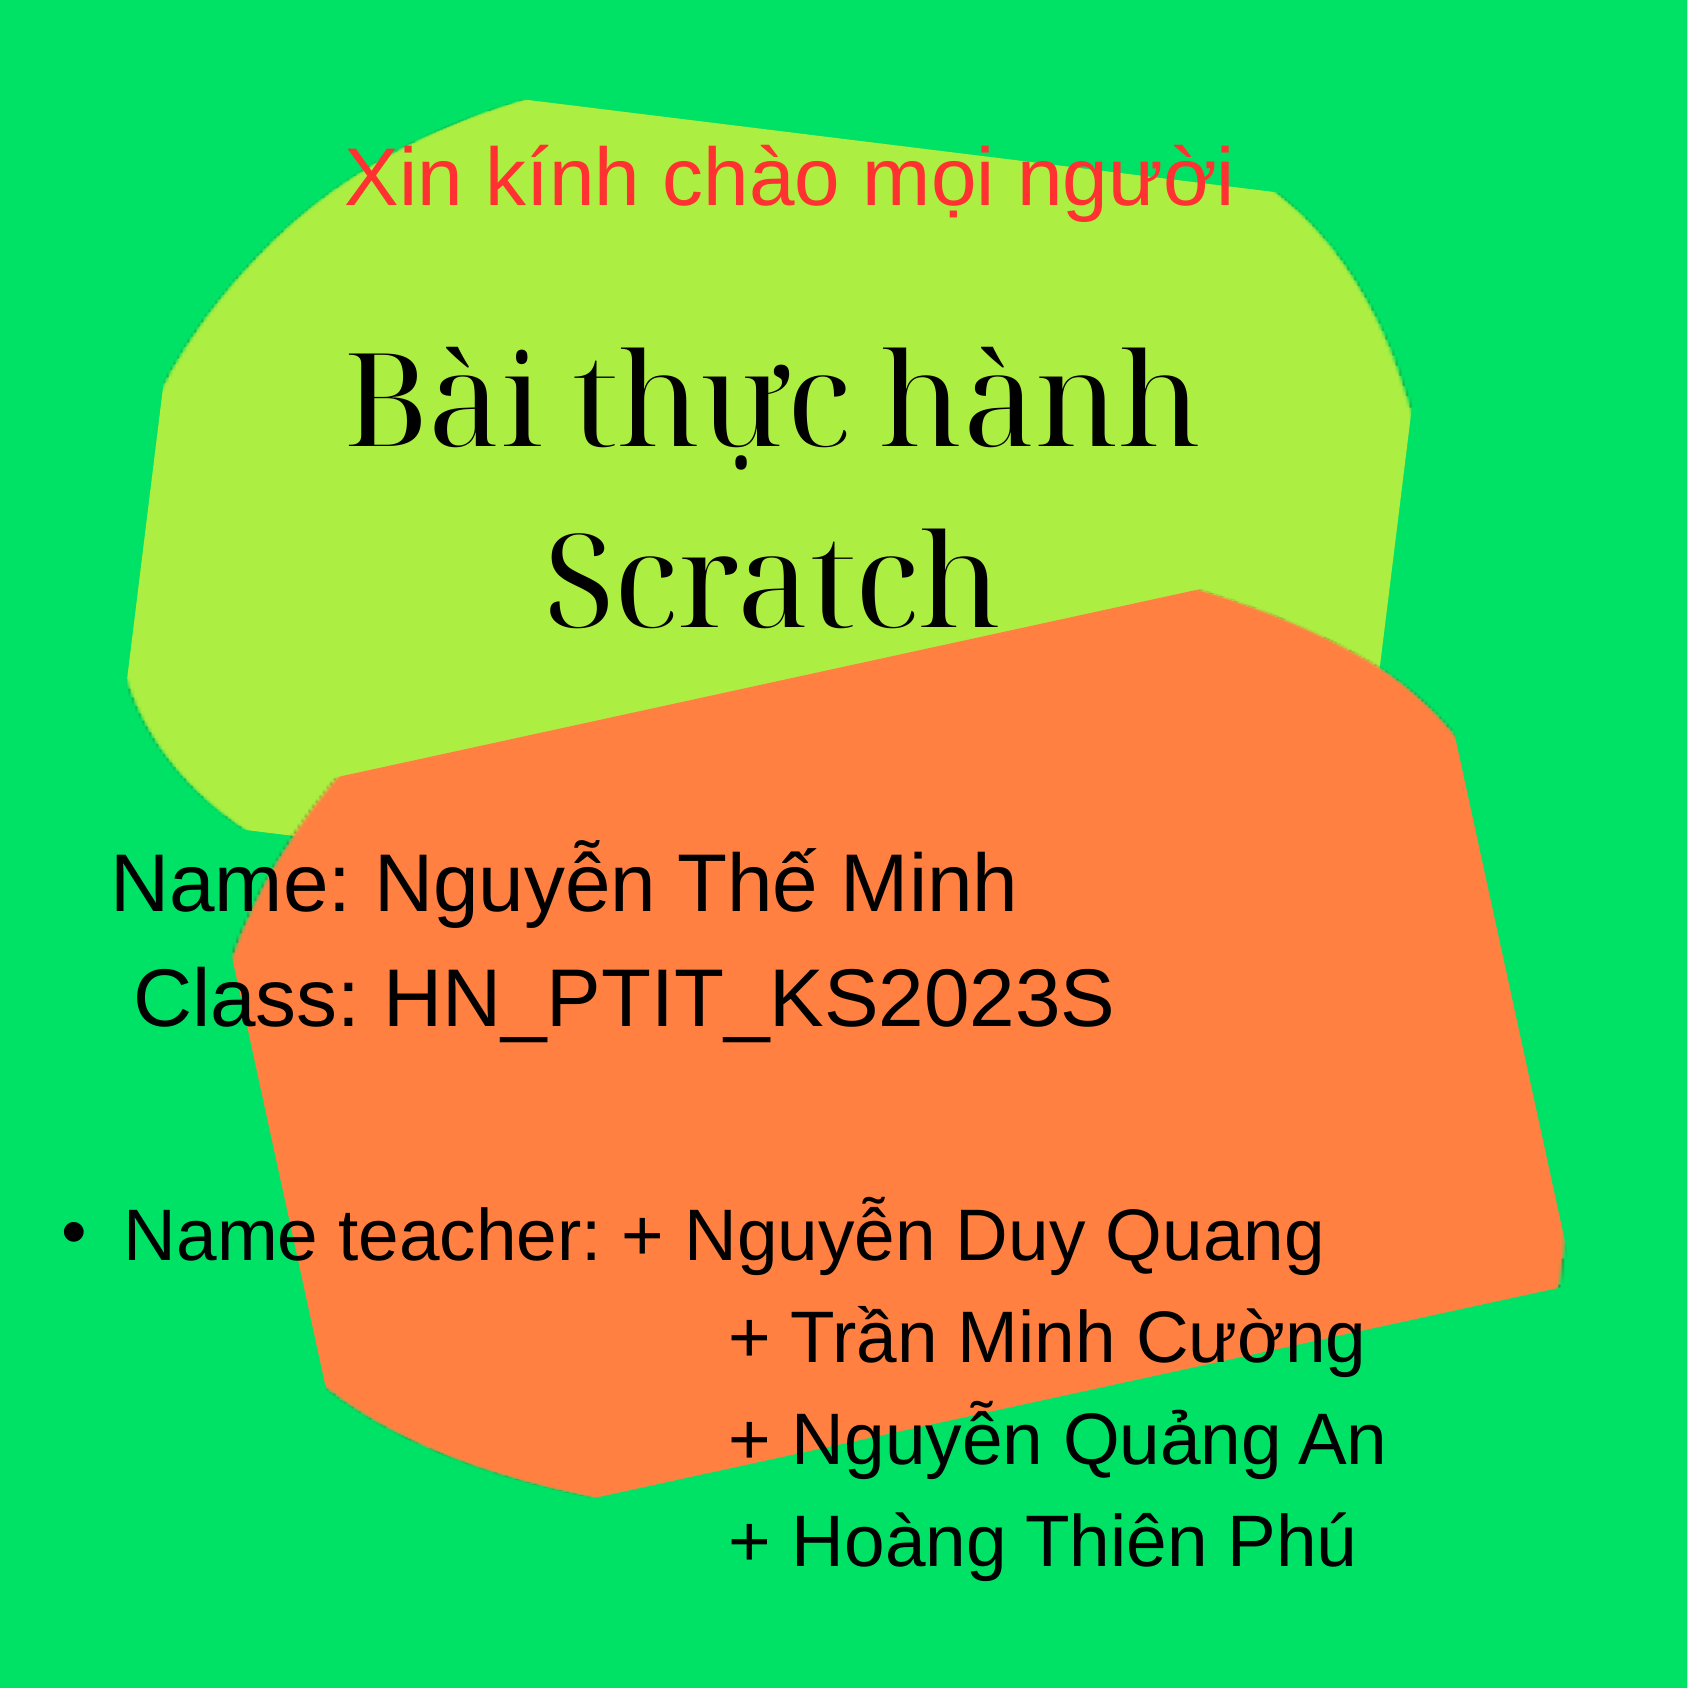

Xin kính chào mọi người
Bài thực hành Scratch

Name: Nguyễn Thế Minh
 Class: HN_PTIT_KS2023S

Name teacher: + Nguyễn Duy Quang
                                    + Trần Minh Cường
                                    + Nguyễn Quảng An
                                    + Hoàng Thiên Phú